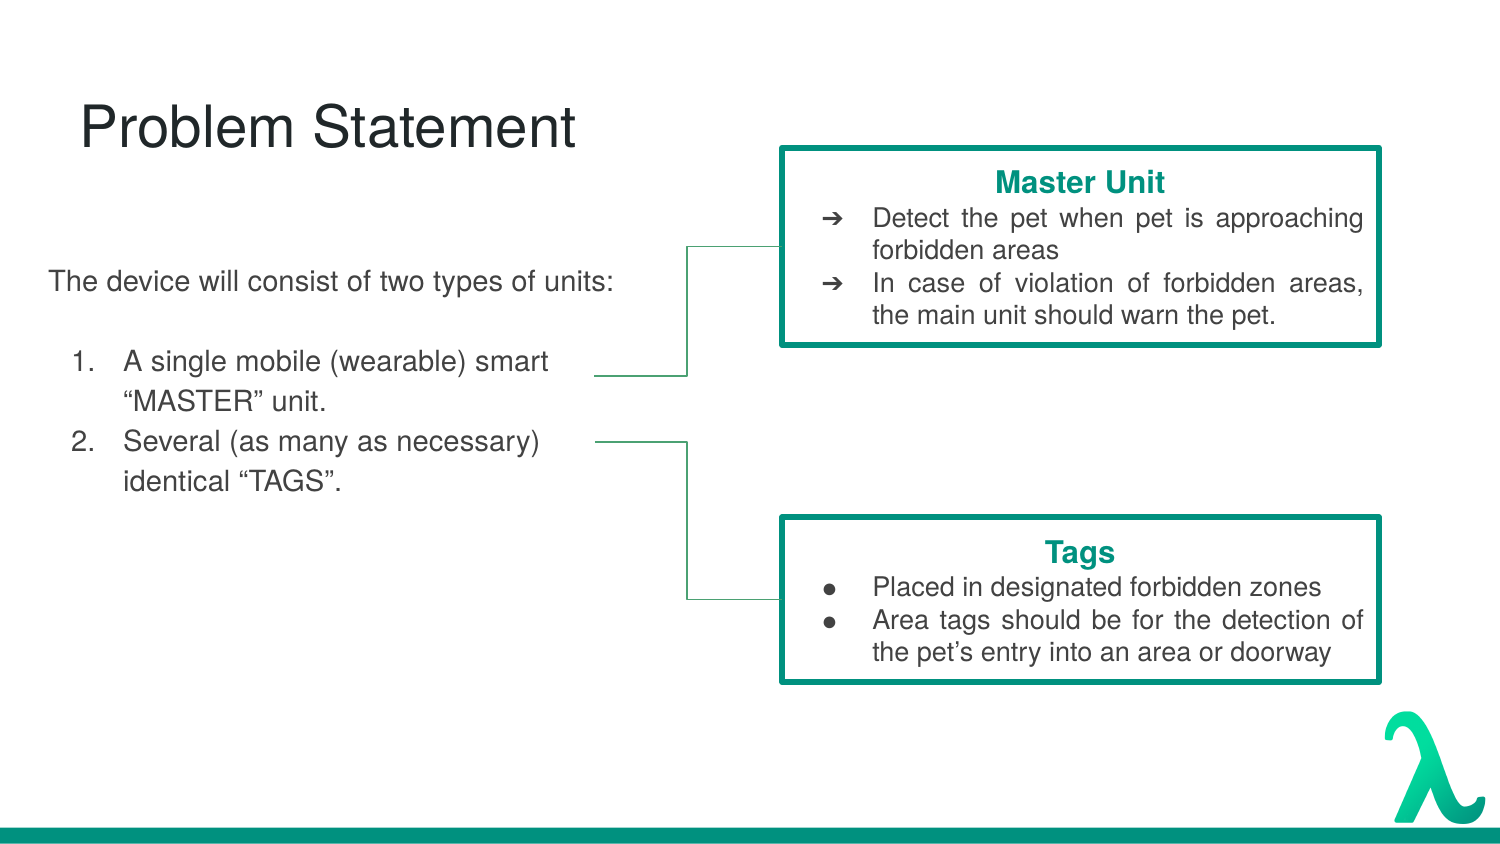

# Problem Statement

Master Unit
Detect the pet when pet is approaching forbidden areas
In case of violation of forbidden areas, the main unit should warn the pet.
The device will consist of two types of units:
A single mobile (wearable) smart “MASTER” unit.
Several (as many as necessary) identical “TAGS”.
Tags
Placed in designated forbidden zones
Area tags should be for the detection of the pet’s entry into an area or doorway